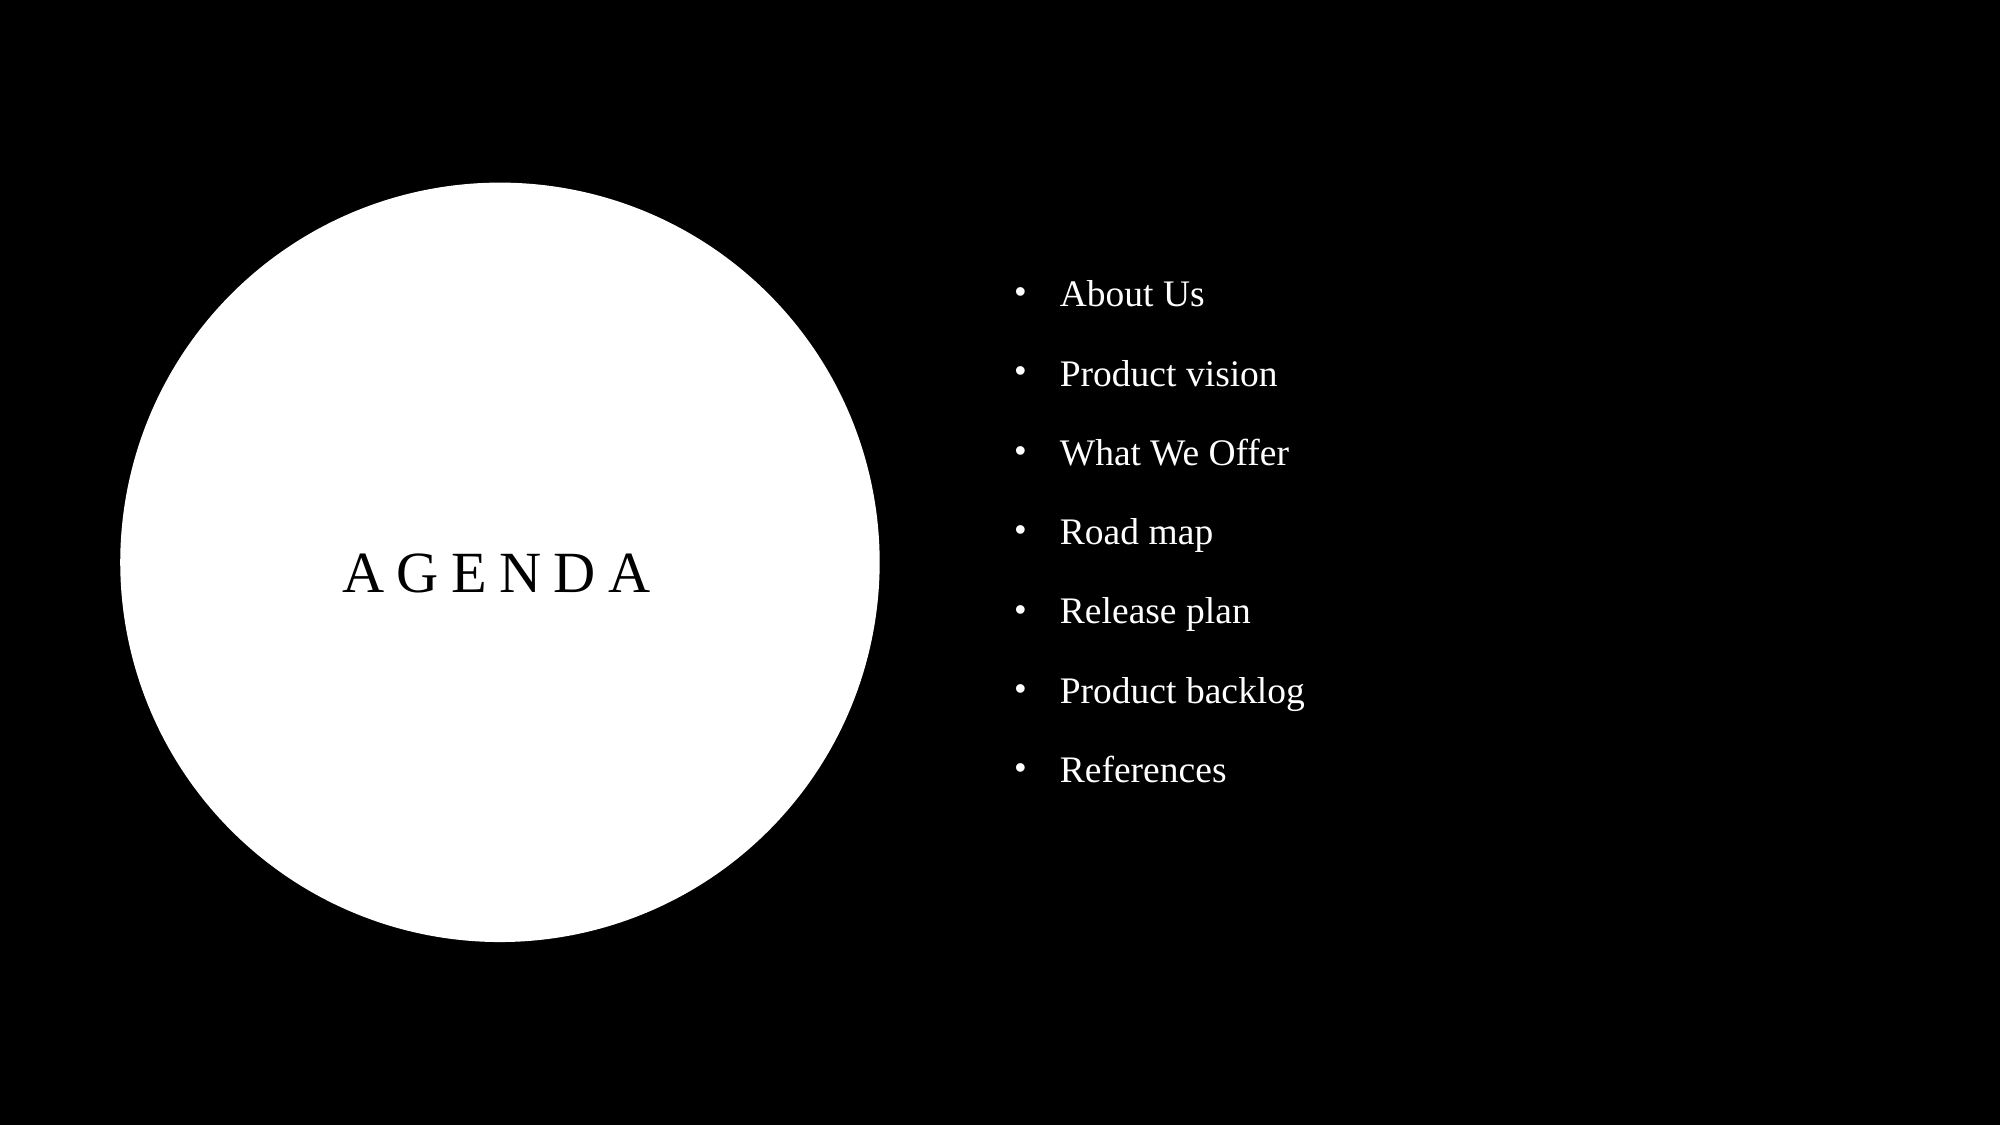

About Us
Product vision
What We Offer
Road map
Release plan
Product backlog
References

# Agenda